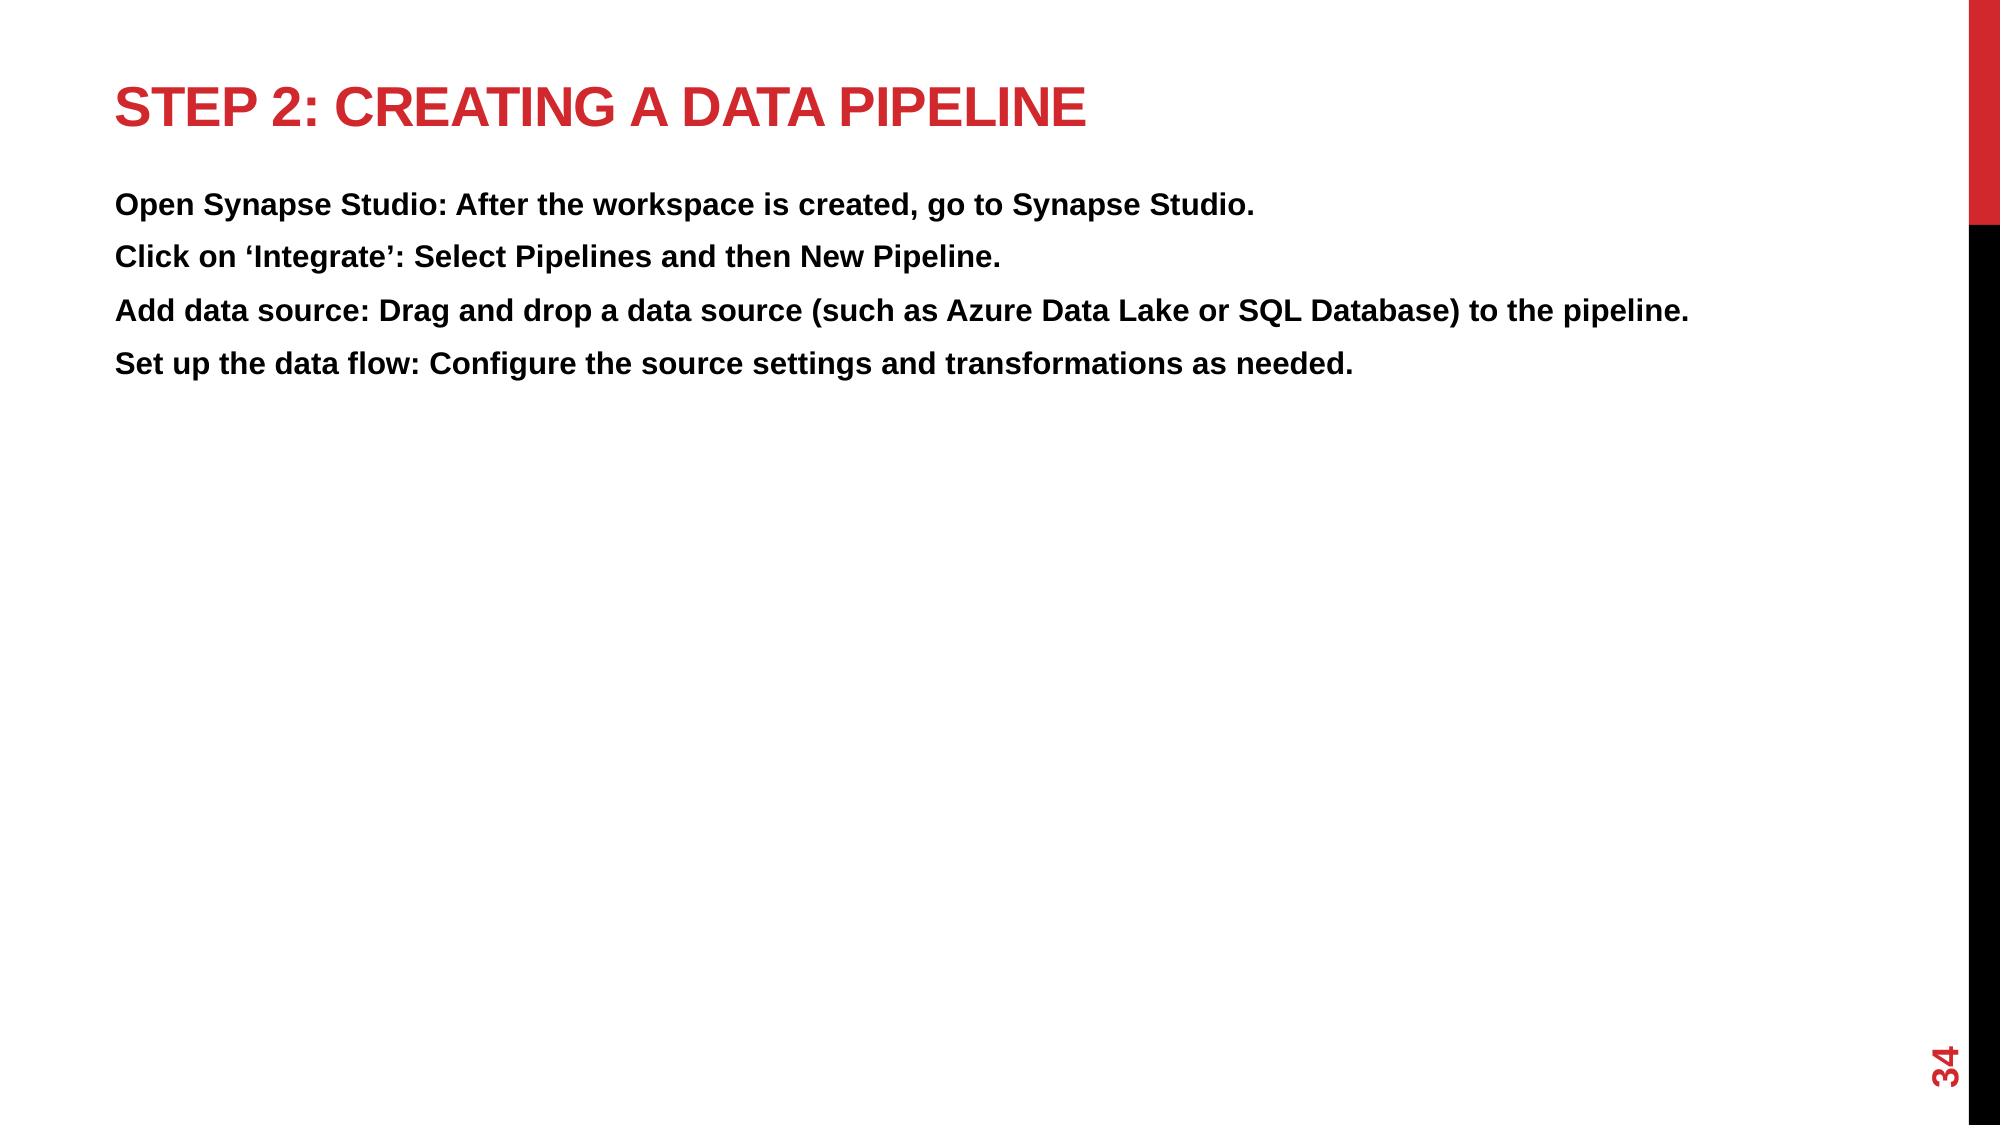

# Step 2: Creating a Data Pipeline
Open Synapse Studio: After the workspace is created, go to Synapse Studio.
Click on ‘Integrate’: Select Pipelines and then New Pipeline.
Add data source: Drag and drop a data source (such as Azure Data Lake or SQL Database) to the pipeline.
Set up the data flow: Configure the source settings and transformations as needed.
34